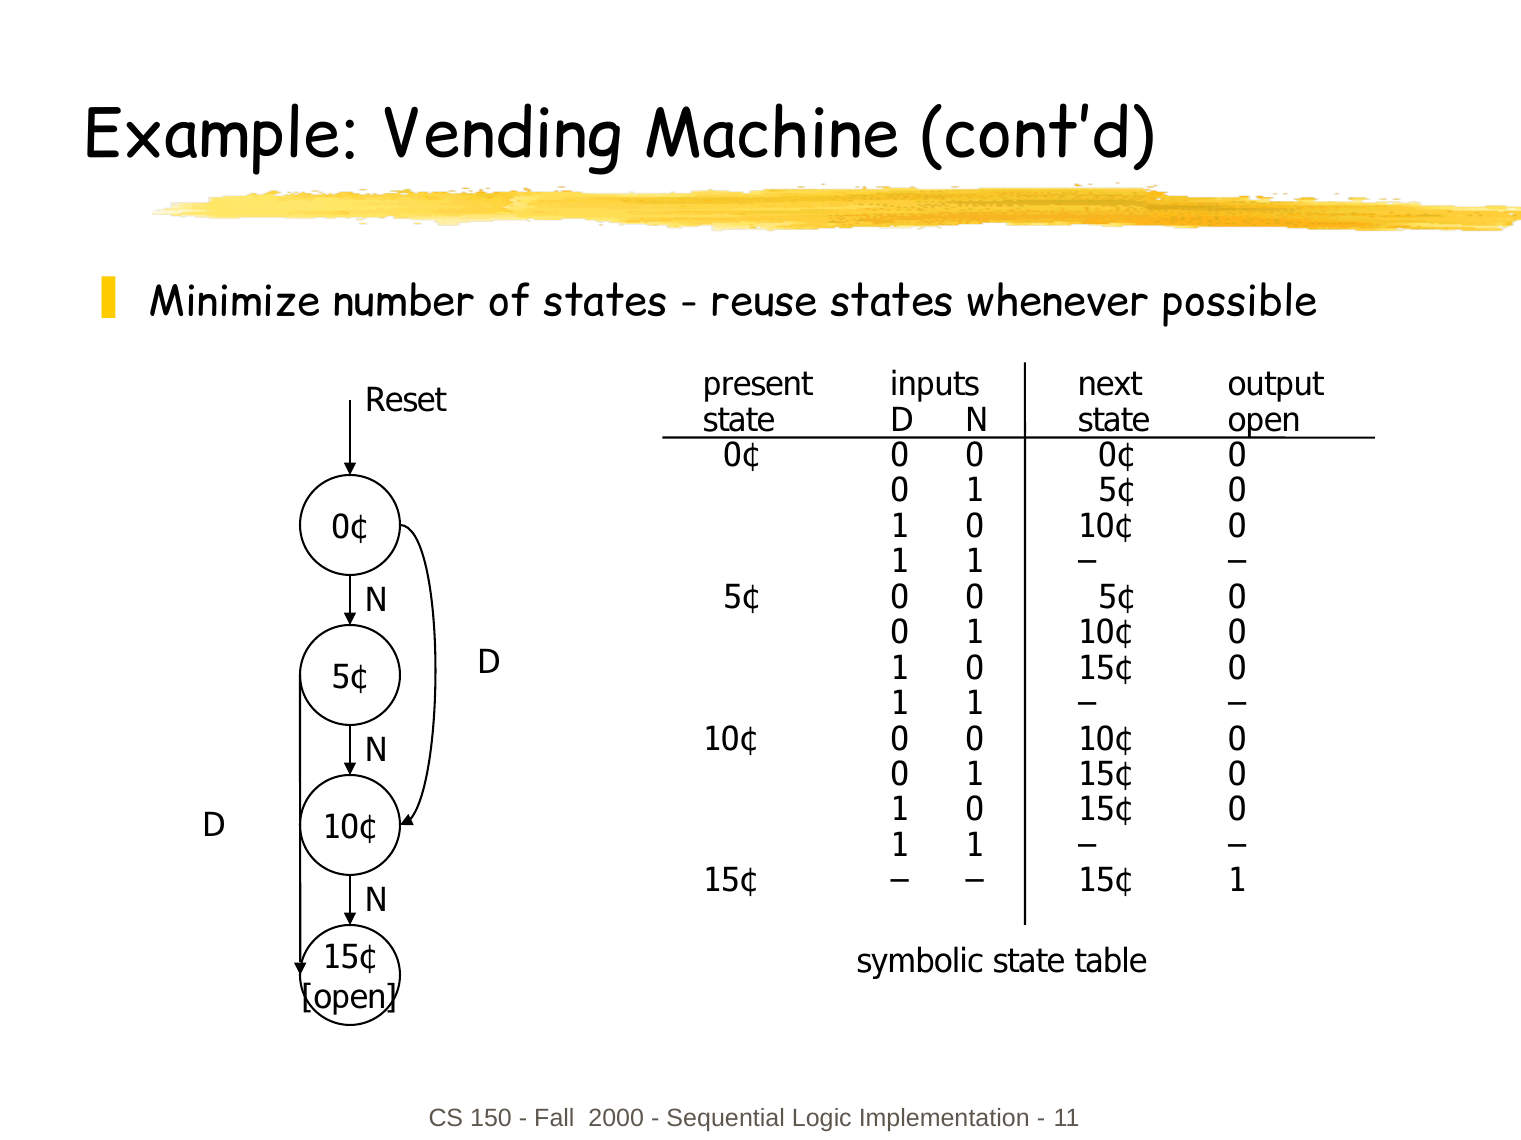

# Example: Vending Machine (cont’d)
Minimize number of states - reuse states whenever possible
present	inputs	next	output
state		D	N	state	open
  0¢		0	0	  0¢	0
		0	1	  5¢	0
		1	0	10¢	0
		1	1	–	–
  5¢		0	0	  5¢	0
		0	1	10¢	0
		1	0	15¢	0
		1	1	–	–
10¢		0	0	10¢	0
		0	1	15¢	0
		1	0	15¢	0
		1	1	–	–
15¢		–	–	15¢	1

symbolic state table
Reset
0¢
D
10¢
N
5¢
D
15¢
[open]
N
N
CS 150 - Fall  2000 - Sequential Logic Implementation - 11